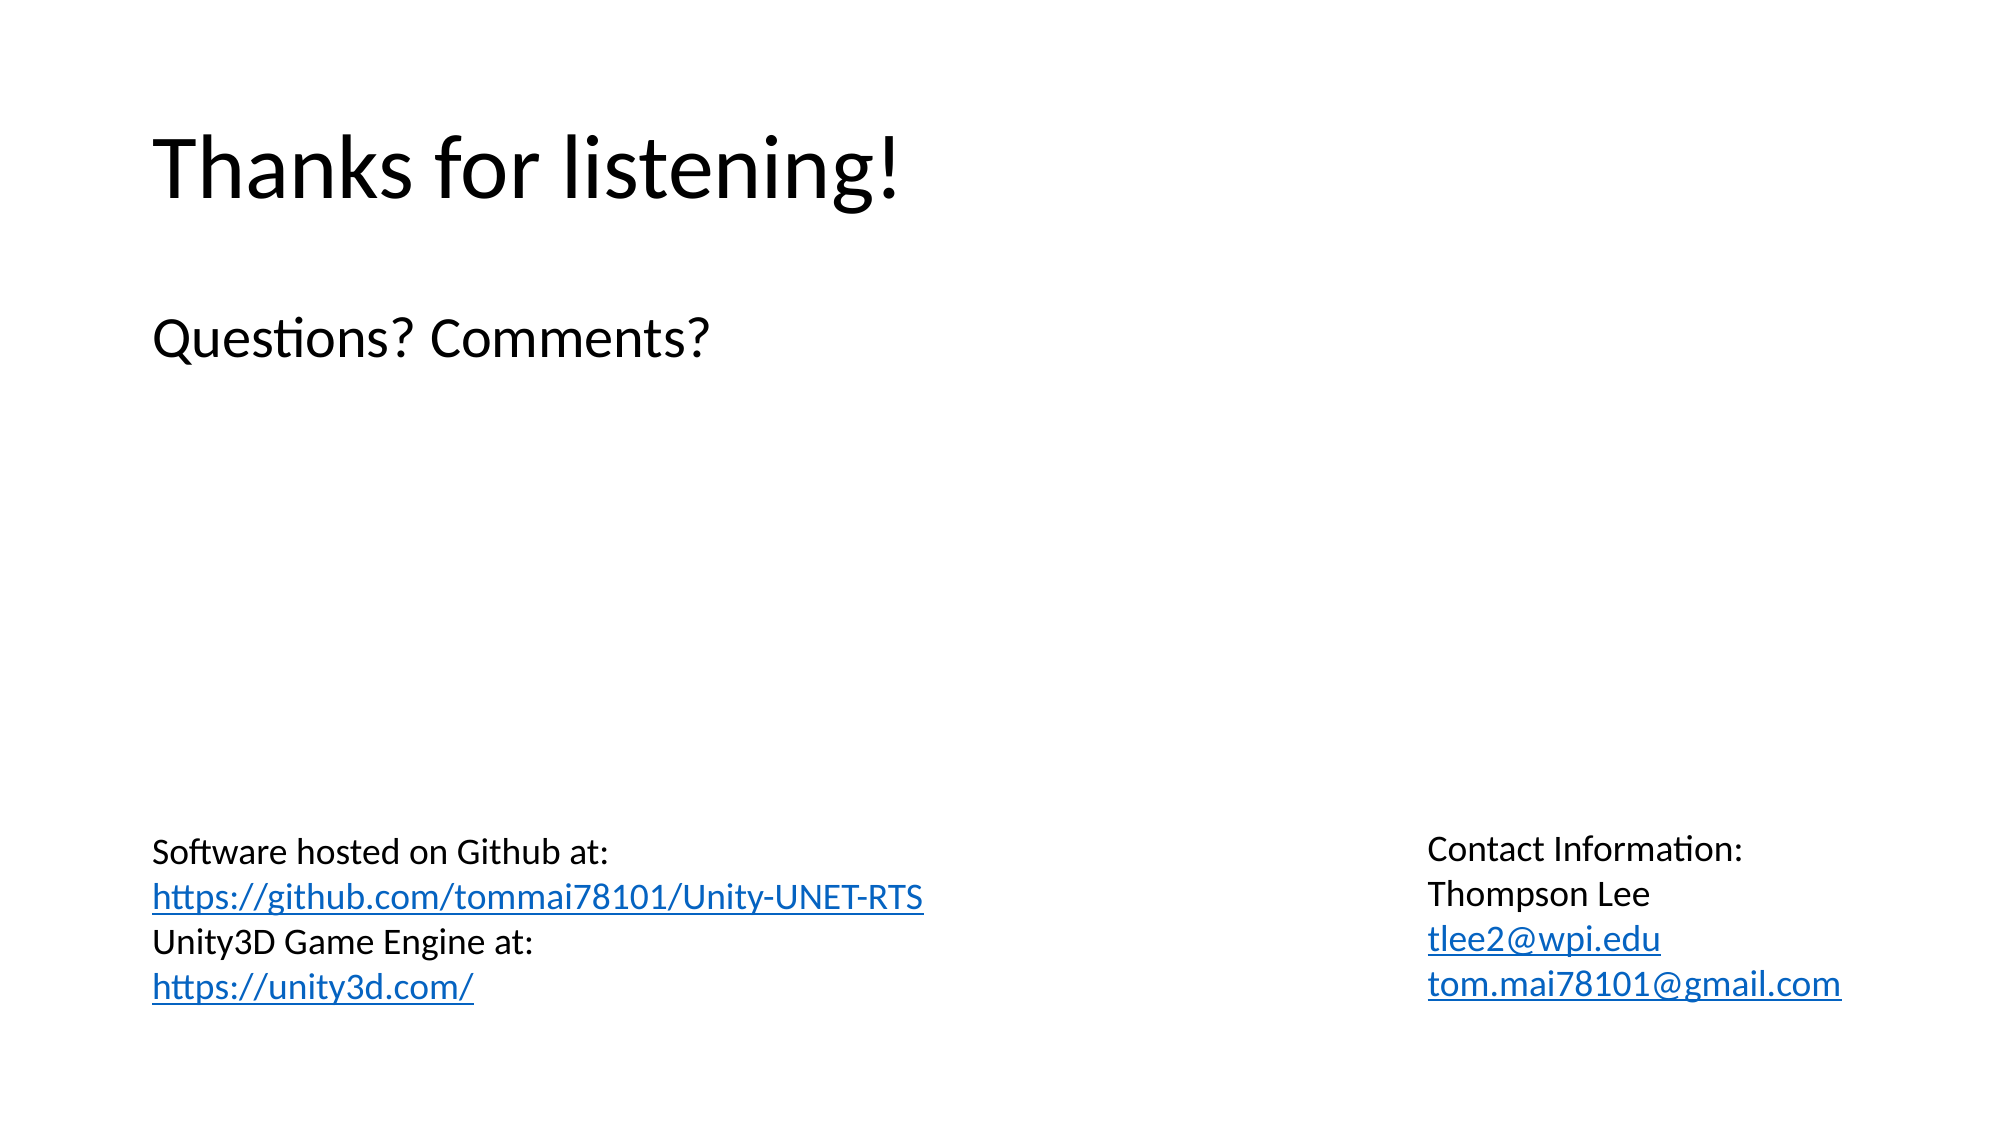

# Thanks for listening!
Questions? Comments?

Contact Information:
Thompson Lee
tlee2@wpi.edu
tom.mai78101@gmail.com
Software hosted on Github at:
https://github.com/tommai78101/Unity-UNET-RTS
Unity3D Game Engine at:
https://unity3d.com/